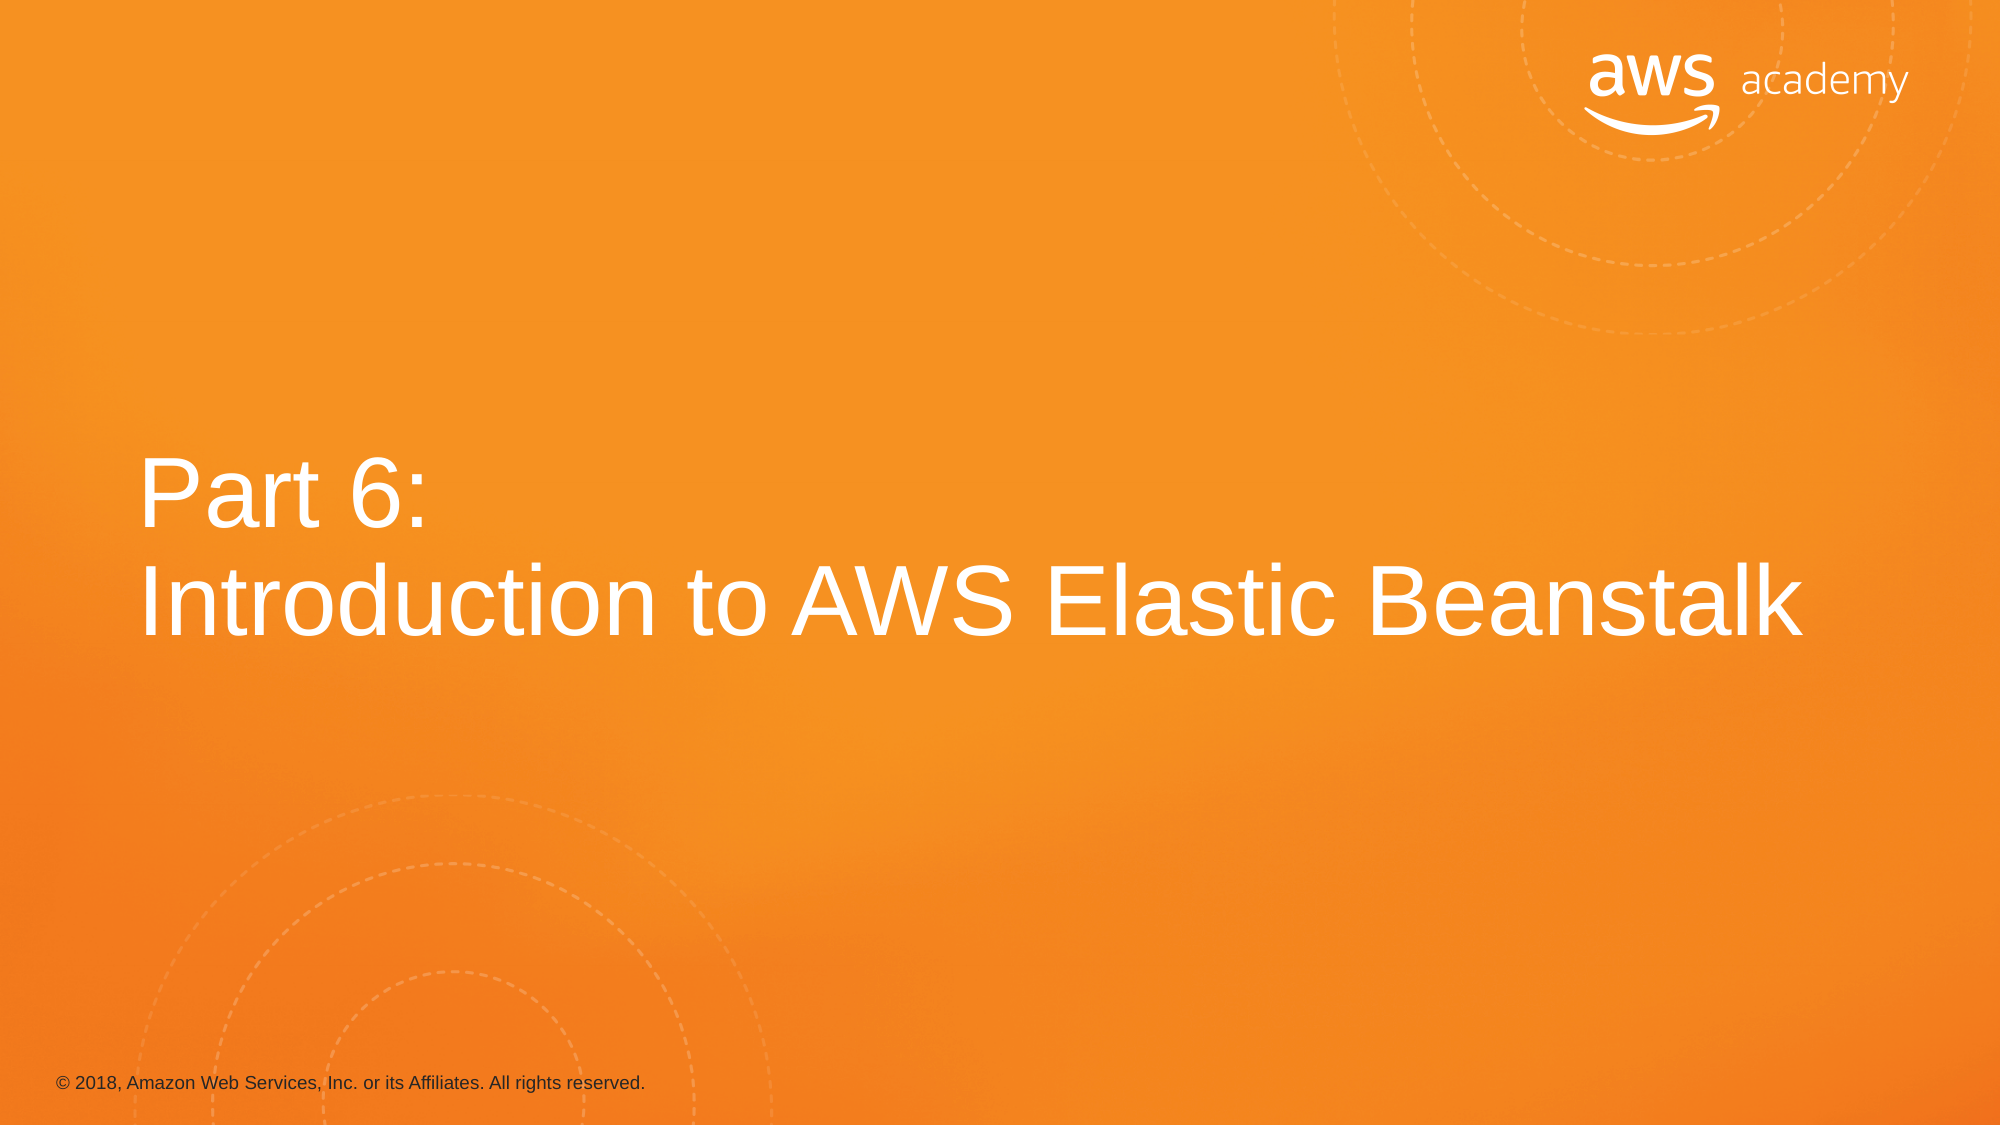

# Part 6: Introduction to AWS Elastic Beanstalk